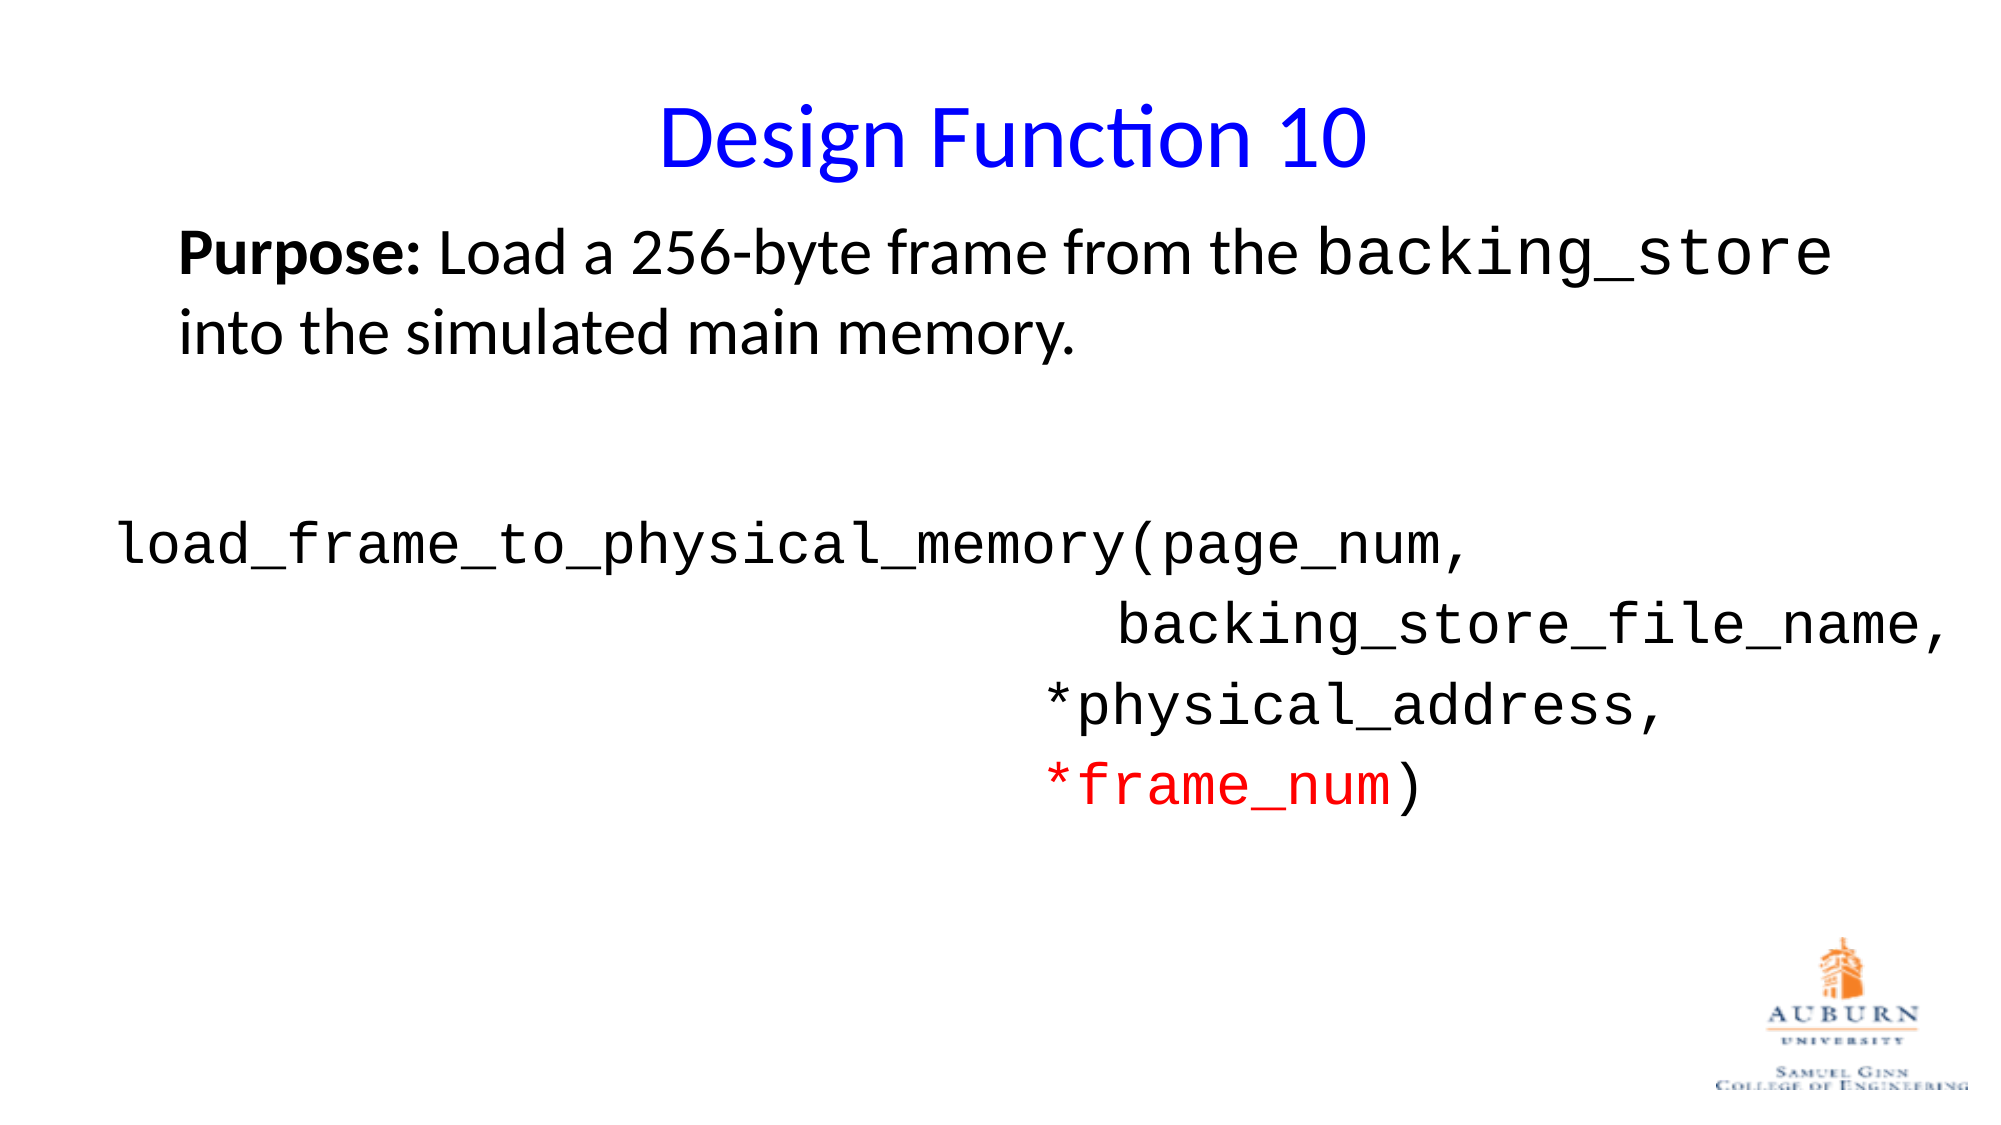

# Design Function 10
Purpose: Load a 256-byte frame from the backing_store into the simulated main memory.

load_frame_to_physical_memory(page_num,
                  backing_store_file_name,
						   *physical_address,
			   *frame_num)